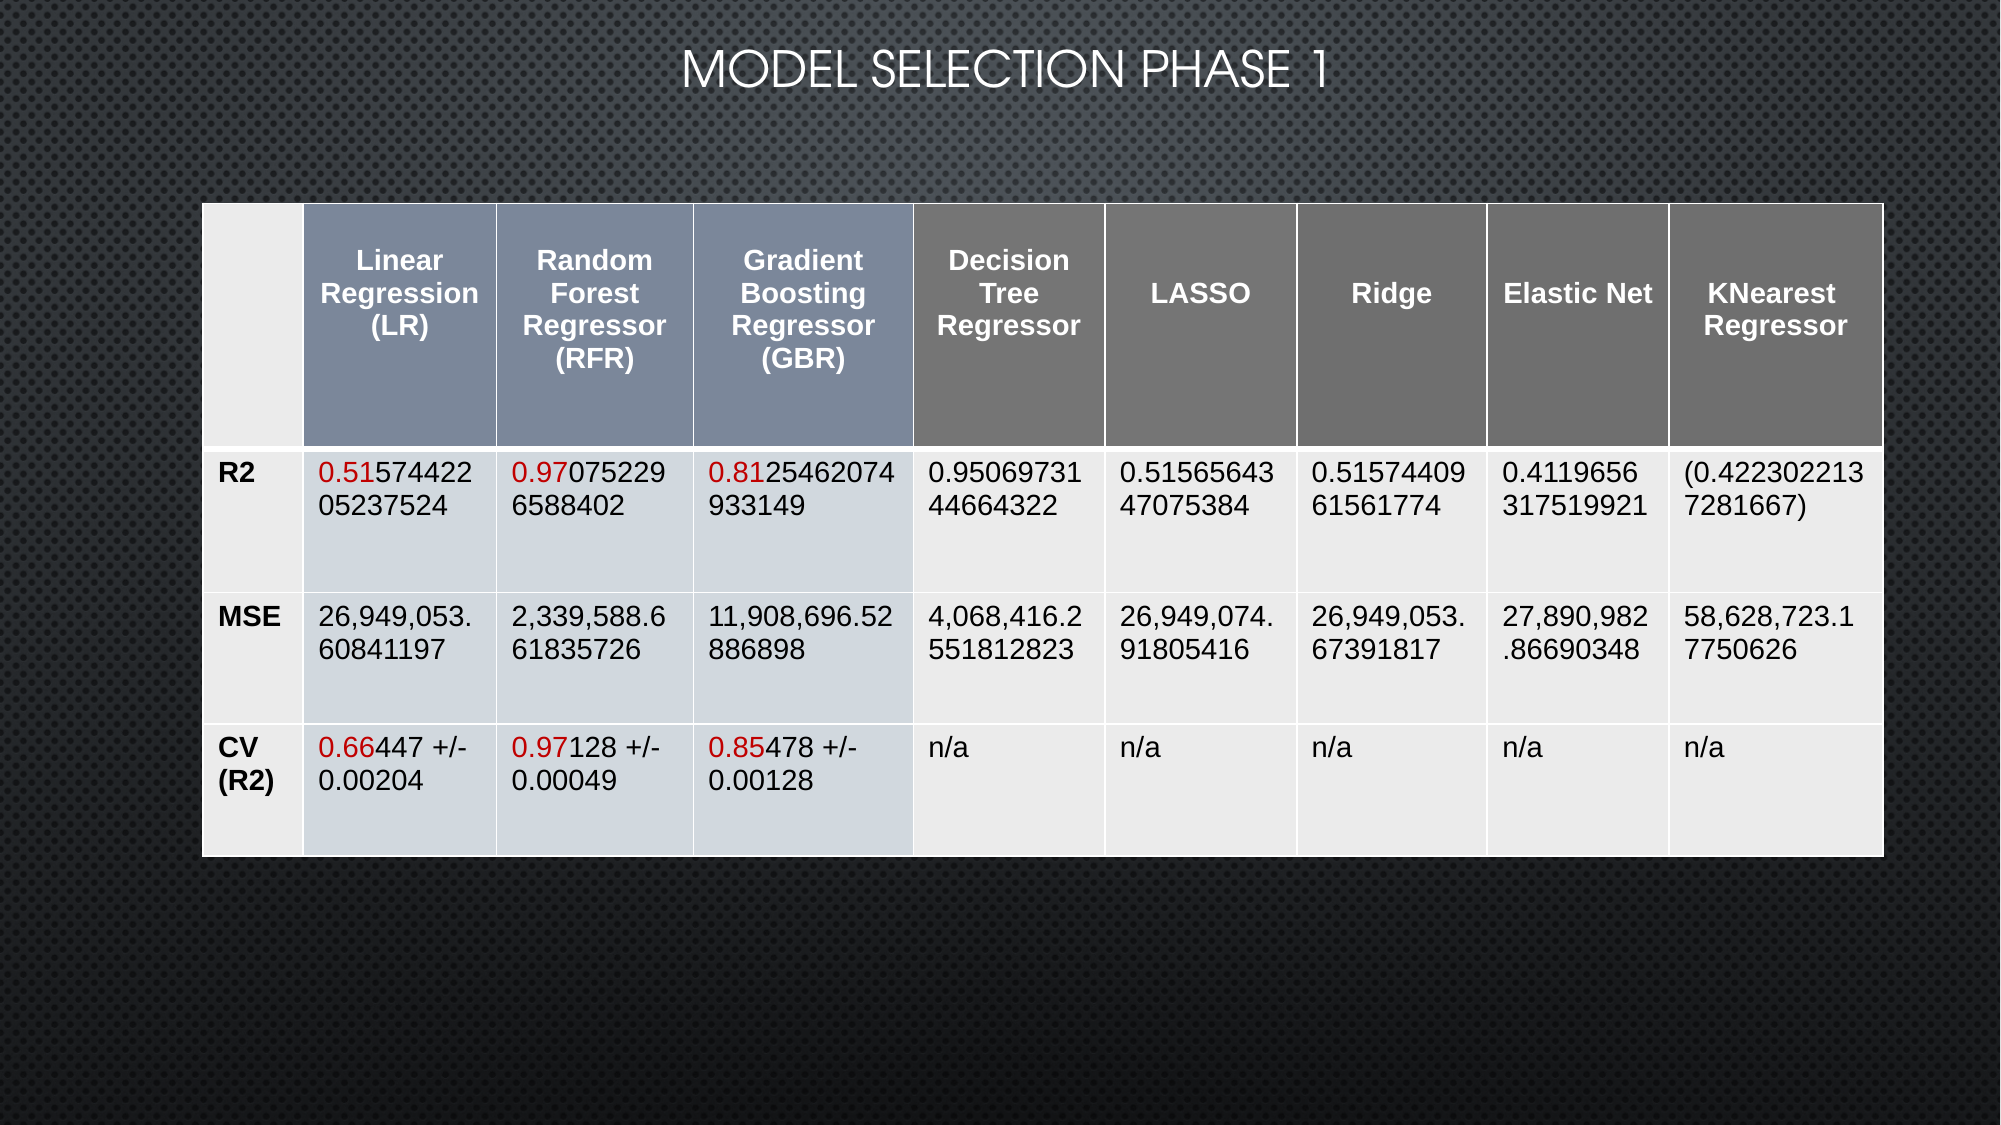

# MODEL SELECTION PHASE 1
|  | Linear Regression (LR) | Random Forest Regressor (RFR) | Gradient Boosting Regressor (GBR) | Decision Tree Regressor | LASSO | Ridge | Elastic Net | KNearest Regressor |
| --- | --- | --- | --- | --- | --- | --- | --- | --- |
| R2 | 0.5157442205237524 | 0.970752296588402 | 0.8125462074933149 | 0.9506973144664322 | 0.5156564347075384 | 0.5157440961561774 | 0.4119656317519921 | (0.4223022137281667) |
| MSE | 26,949,053.60841197 | 2,339,588.661835726 | 11,908,696.52886898 | 4,068,416.2551812823 | 26,949,074.91805416 | 26,949,053.67391817 | 27,890,982.86690348 | 58,628,723.17750626 |
| CV (R2) | 0.66447 +/- 0.00204 | 0.97128 +/- 0.00049 | 0.85478 +/- 0.00128 | n/a | n/a | n/a | n/a | n/a |